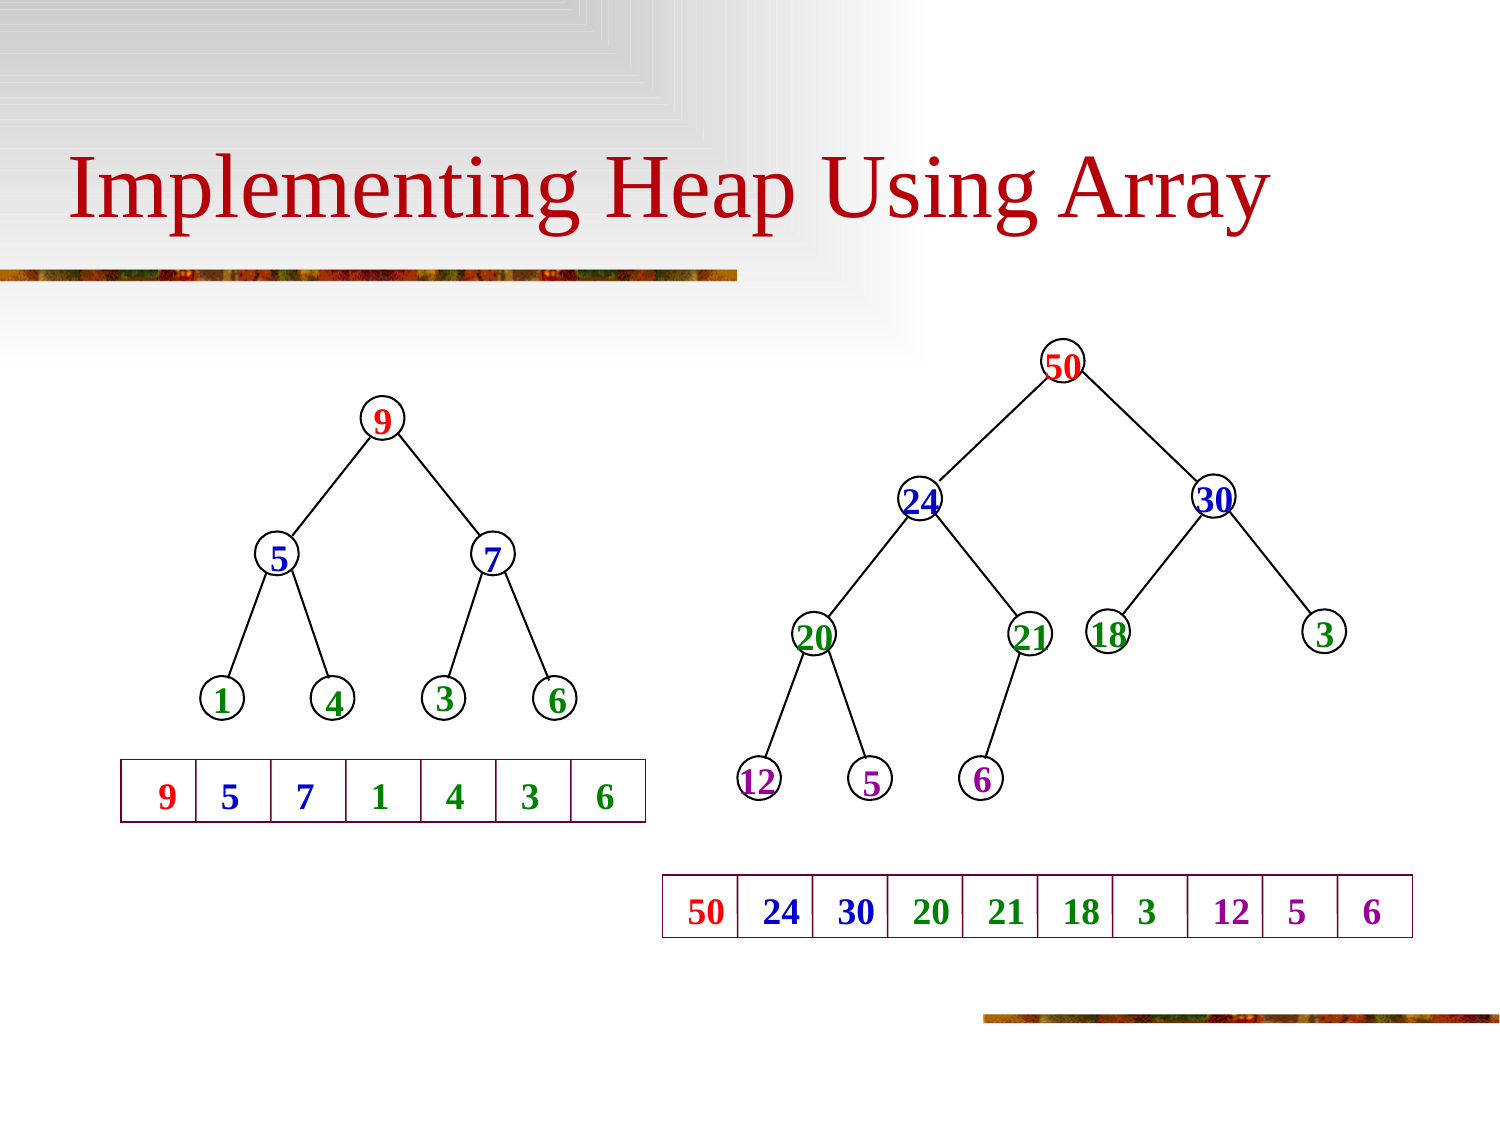

# Implementing Heap Using Array

50

9

30

24

5

7

18

3

20

21

3

1

6

4

6

12

5

9
5
7
1
4
3
6

50
24
30
20
21
18
3
12
5
6